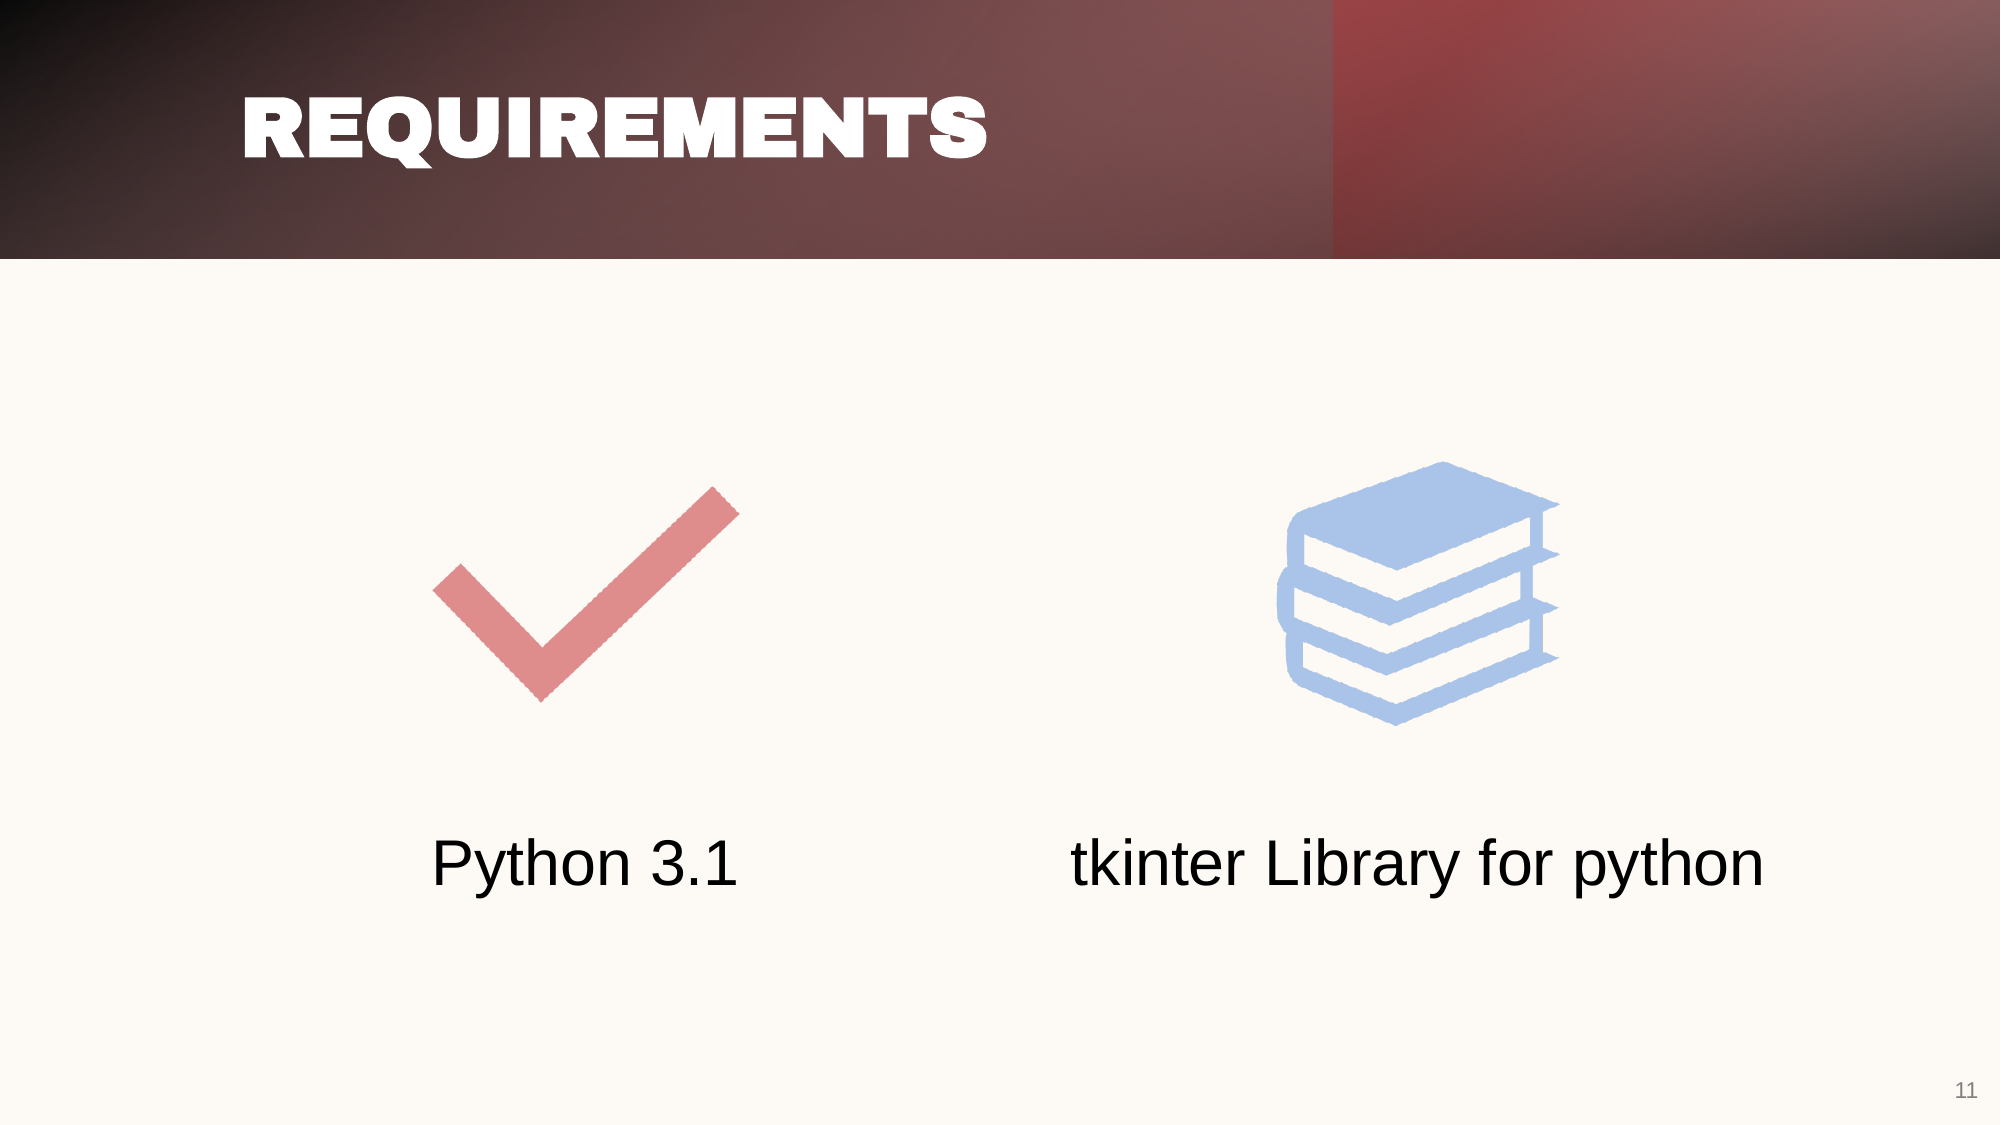

# Requirements
Python 3.1
tkinter Library for python
11